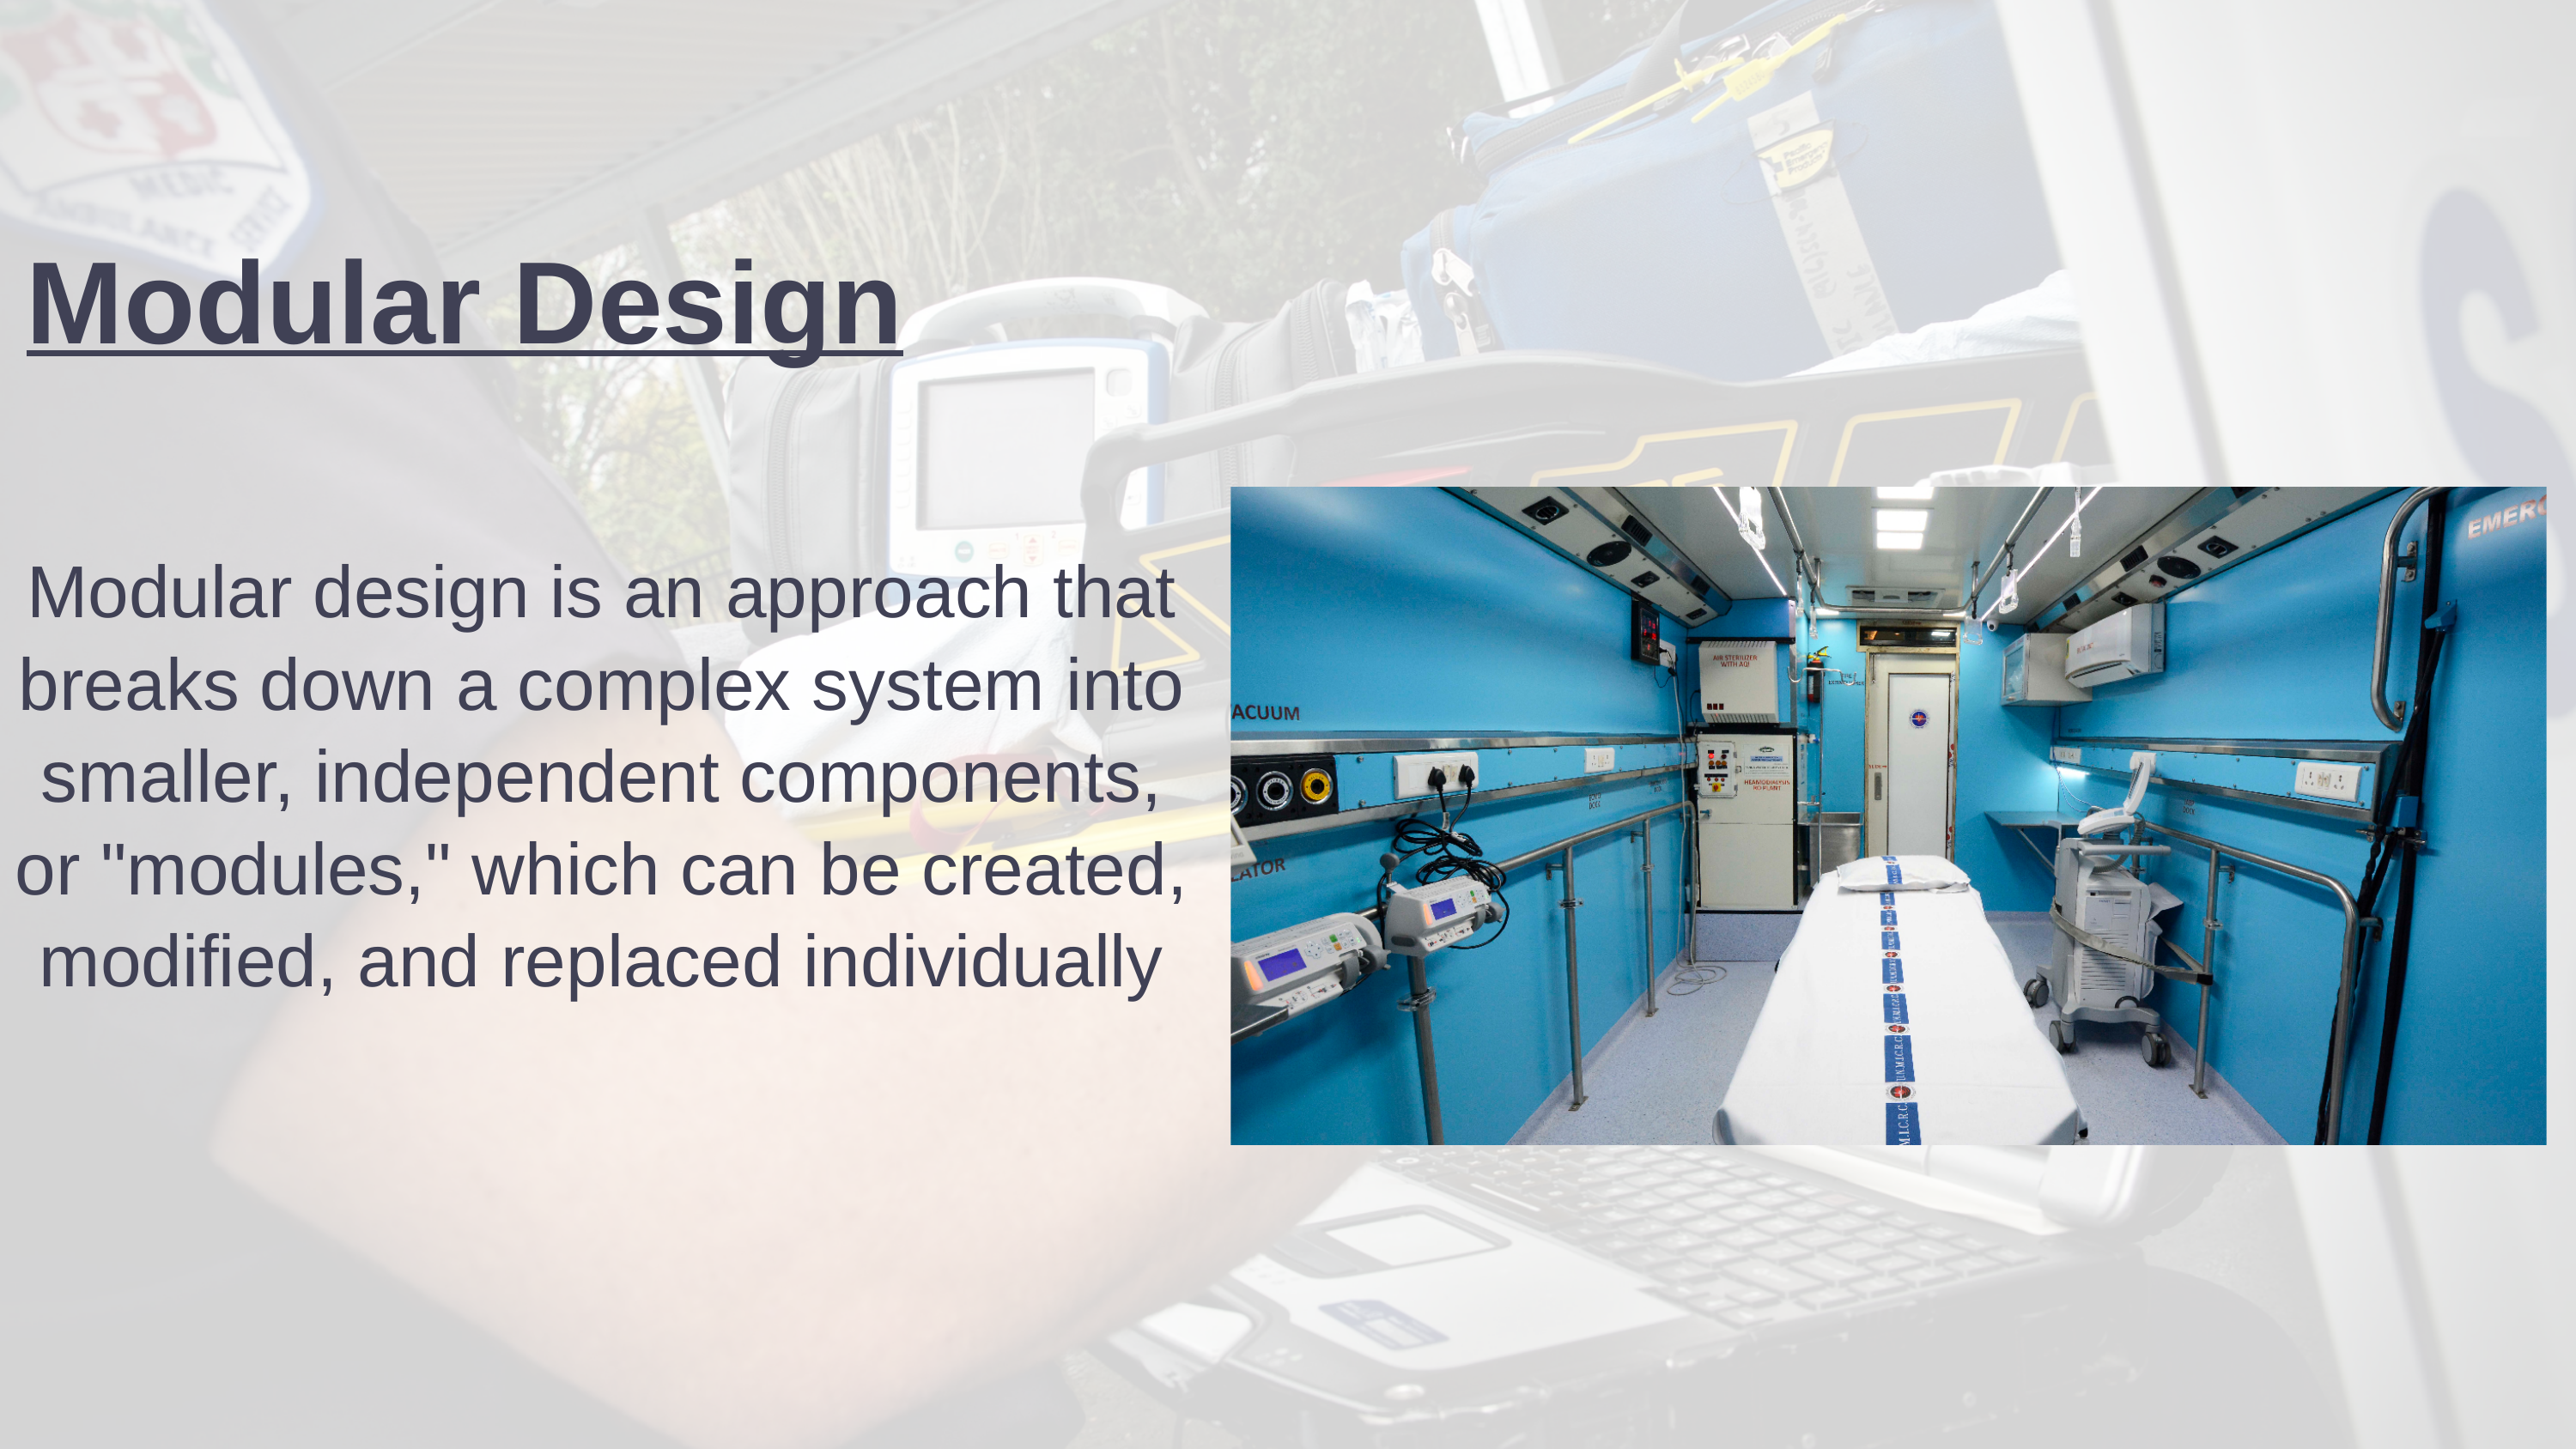

Modular Design

Modular design is an approach that breaks down a complex system into smaller, independent components, or "modules," which can be created, modified, and replaced individually